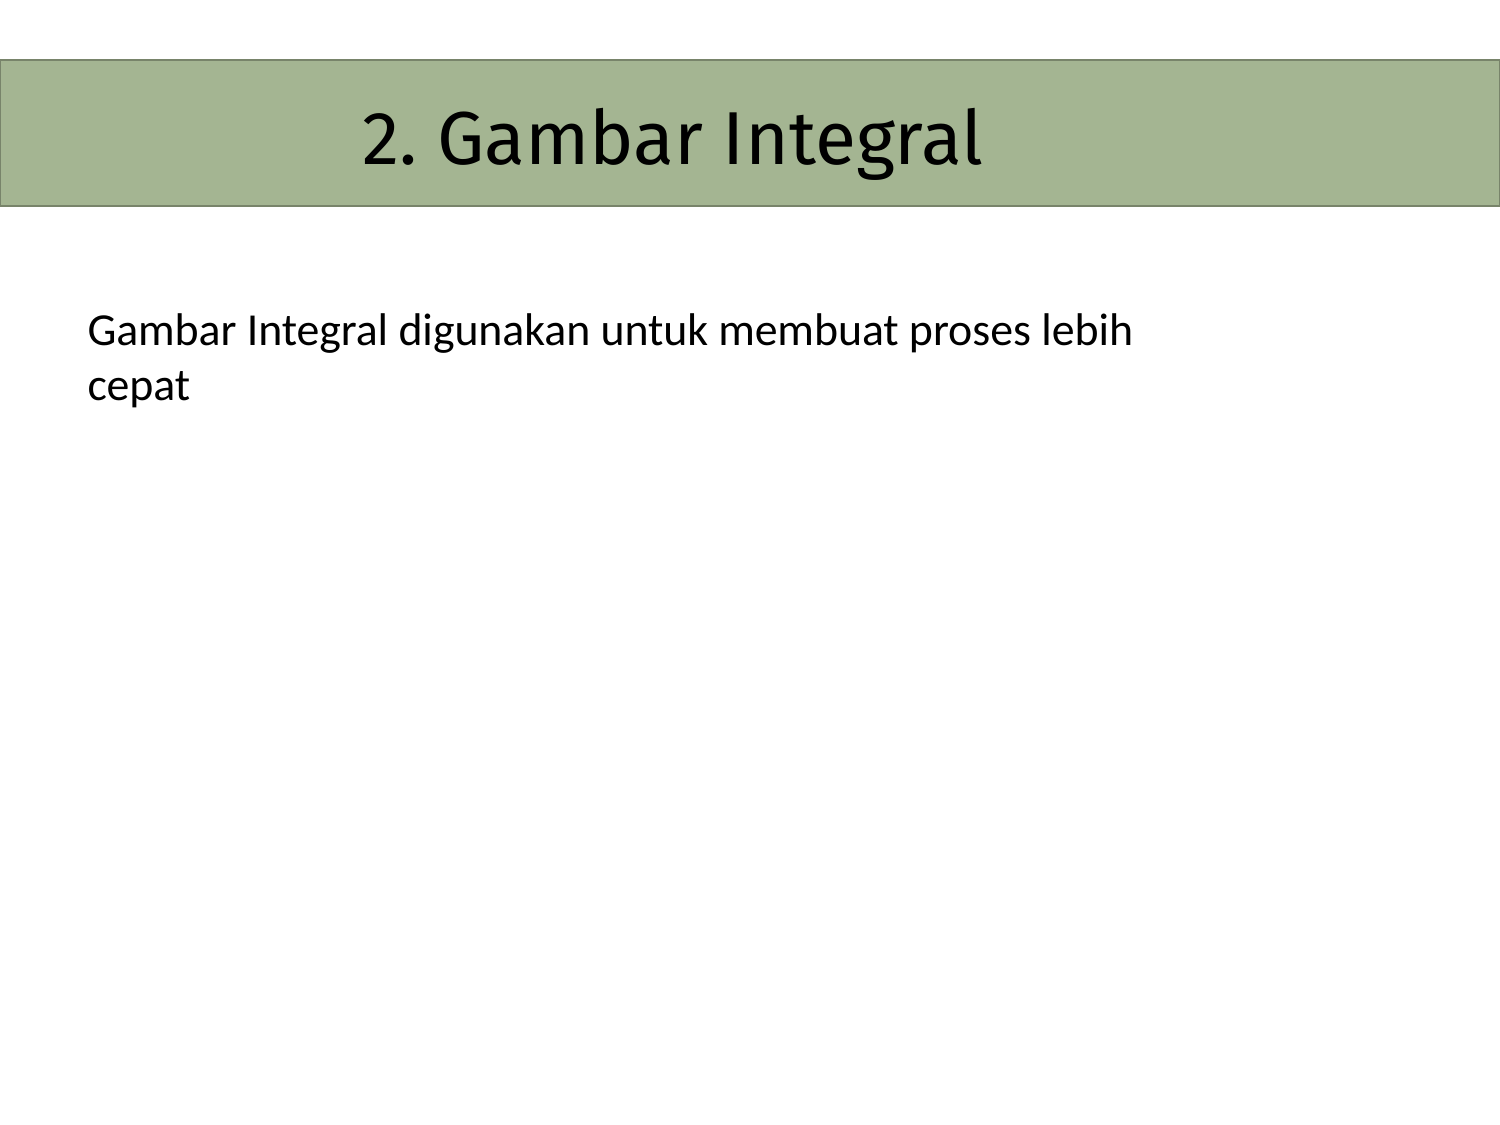

#
2. Gambar Integral
Gambar Integral digunakan untuk membuat proses lebih cepat